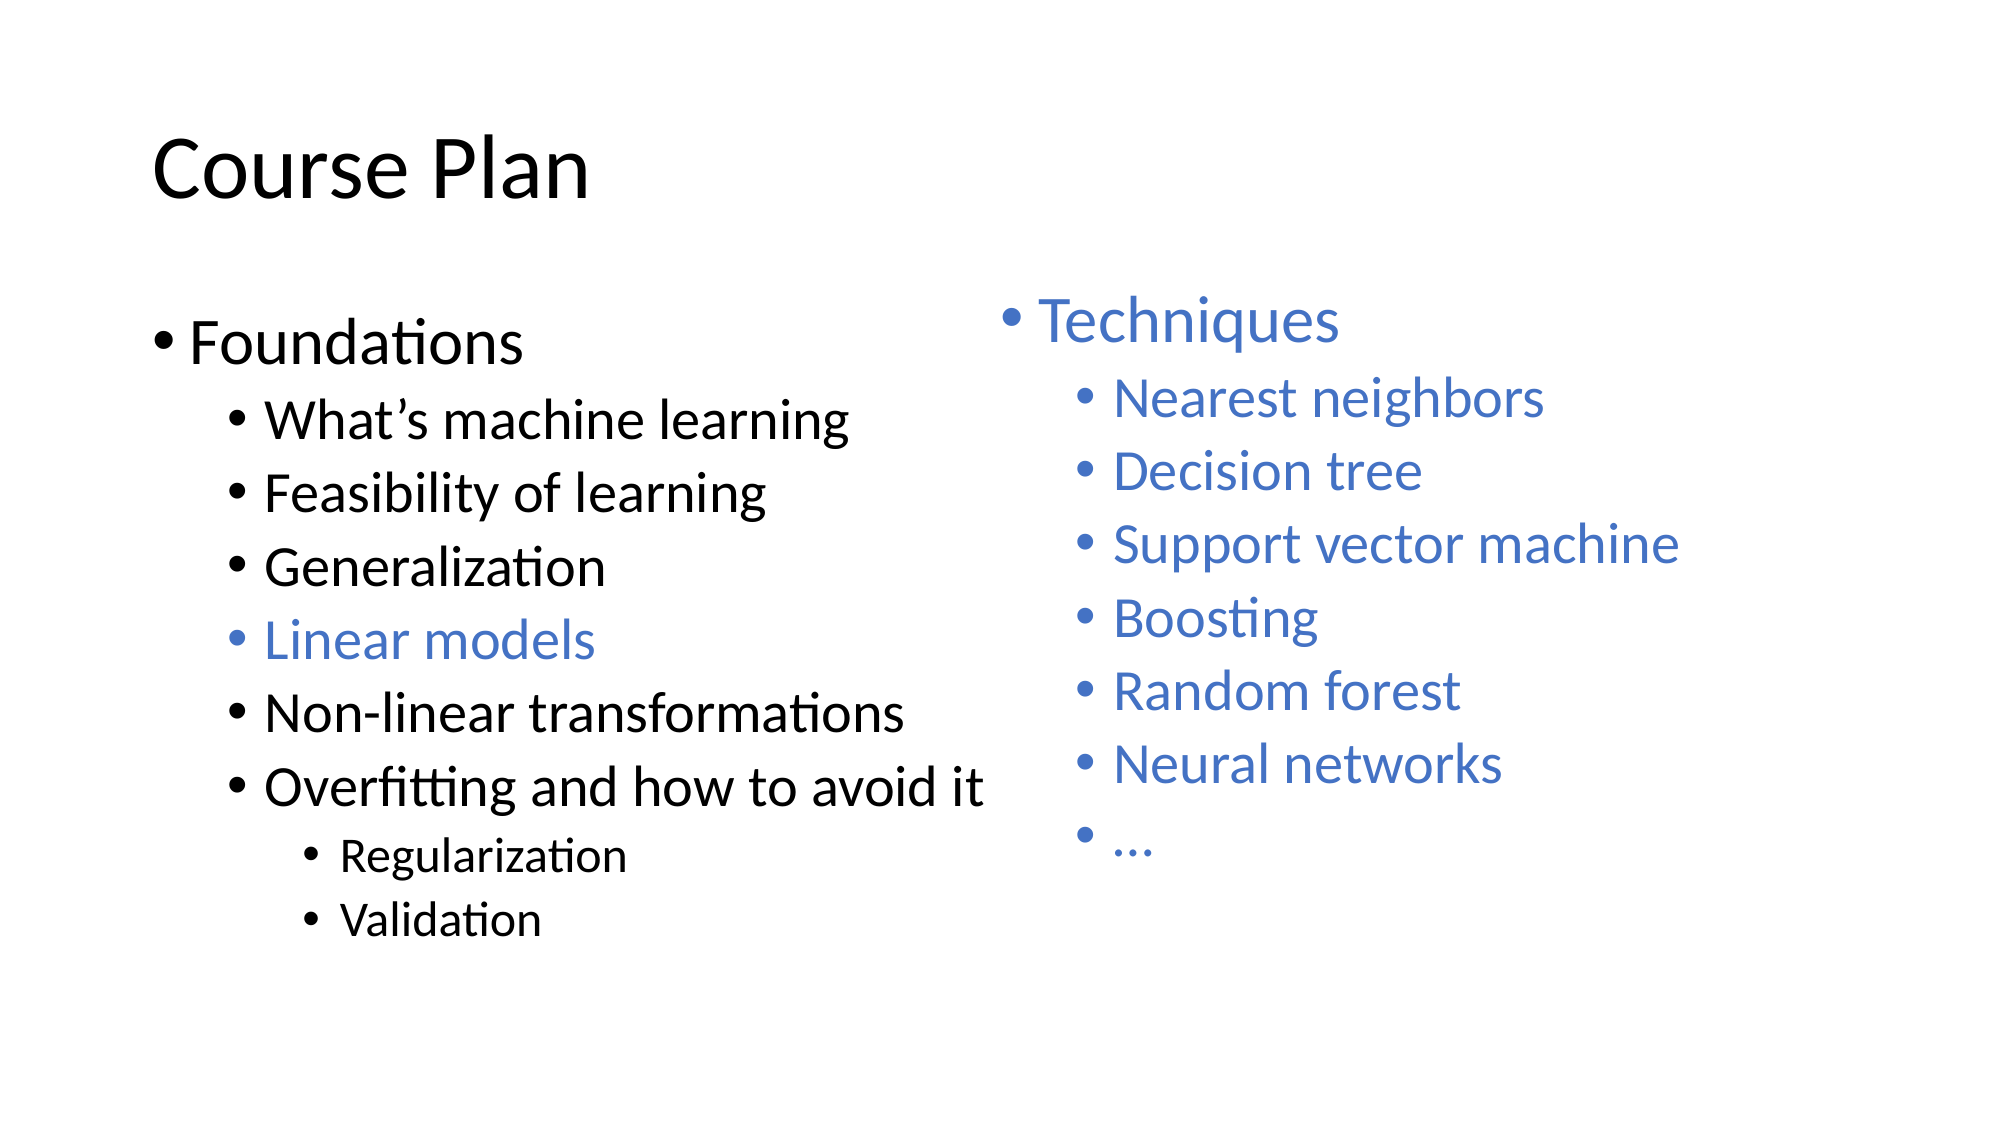

# Course Plan
Techniques
Nearest neighbors
Decision tree
Support vector machine
Boosting
Random forest
Neural networks
…
Foundations
What’s machine learning
Feasibility of learning
Generalization
Linear models
Non-linear transformations
Overfitting and how to avoid it
Regularization
Validation